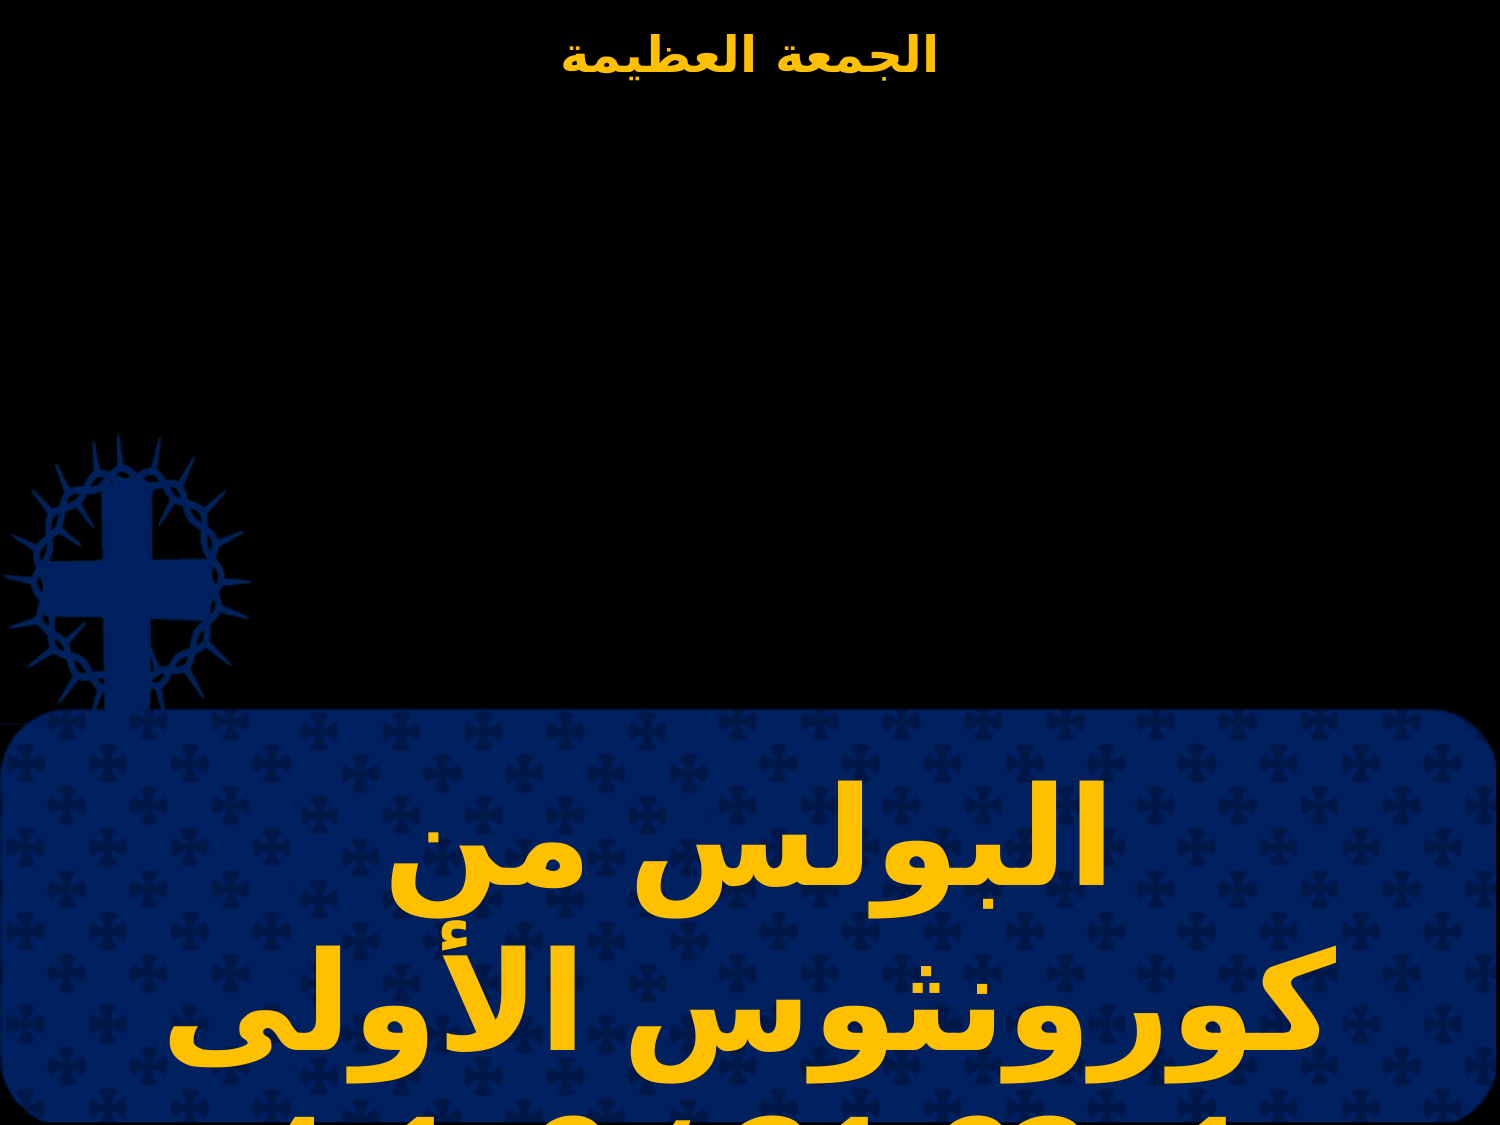

البولس من كورونثوس الأولى
1: 23-31 ؛ 2: 1-4